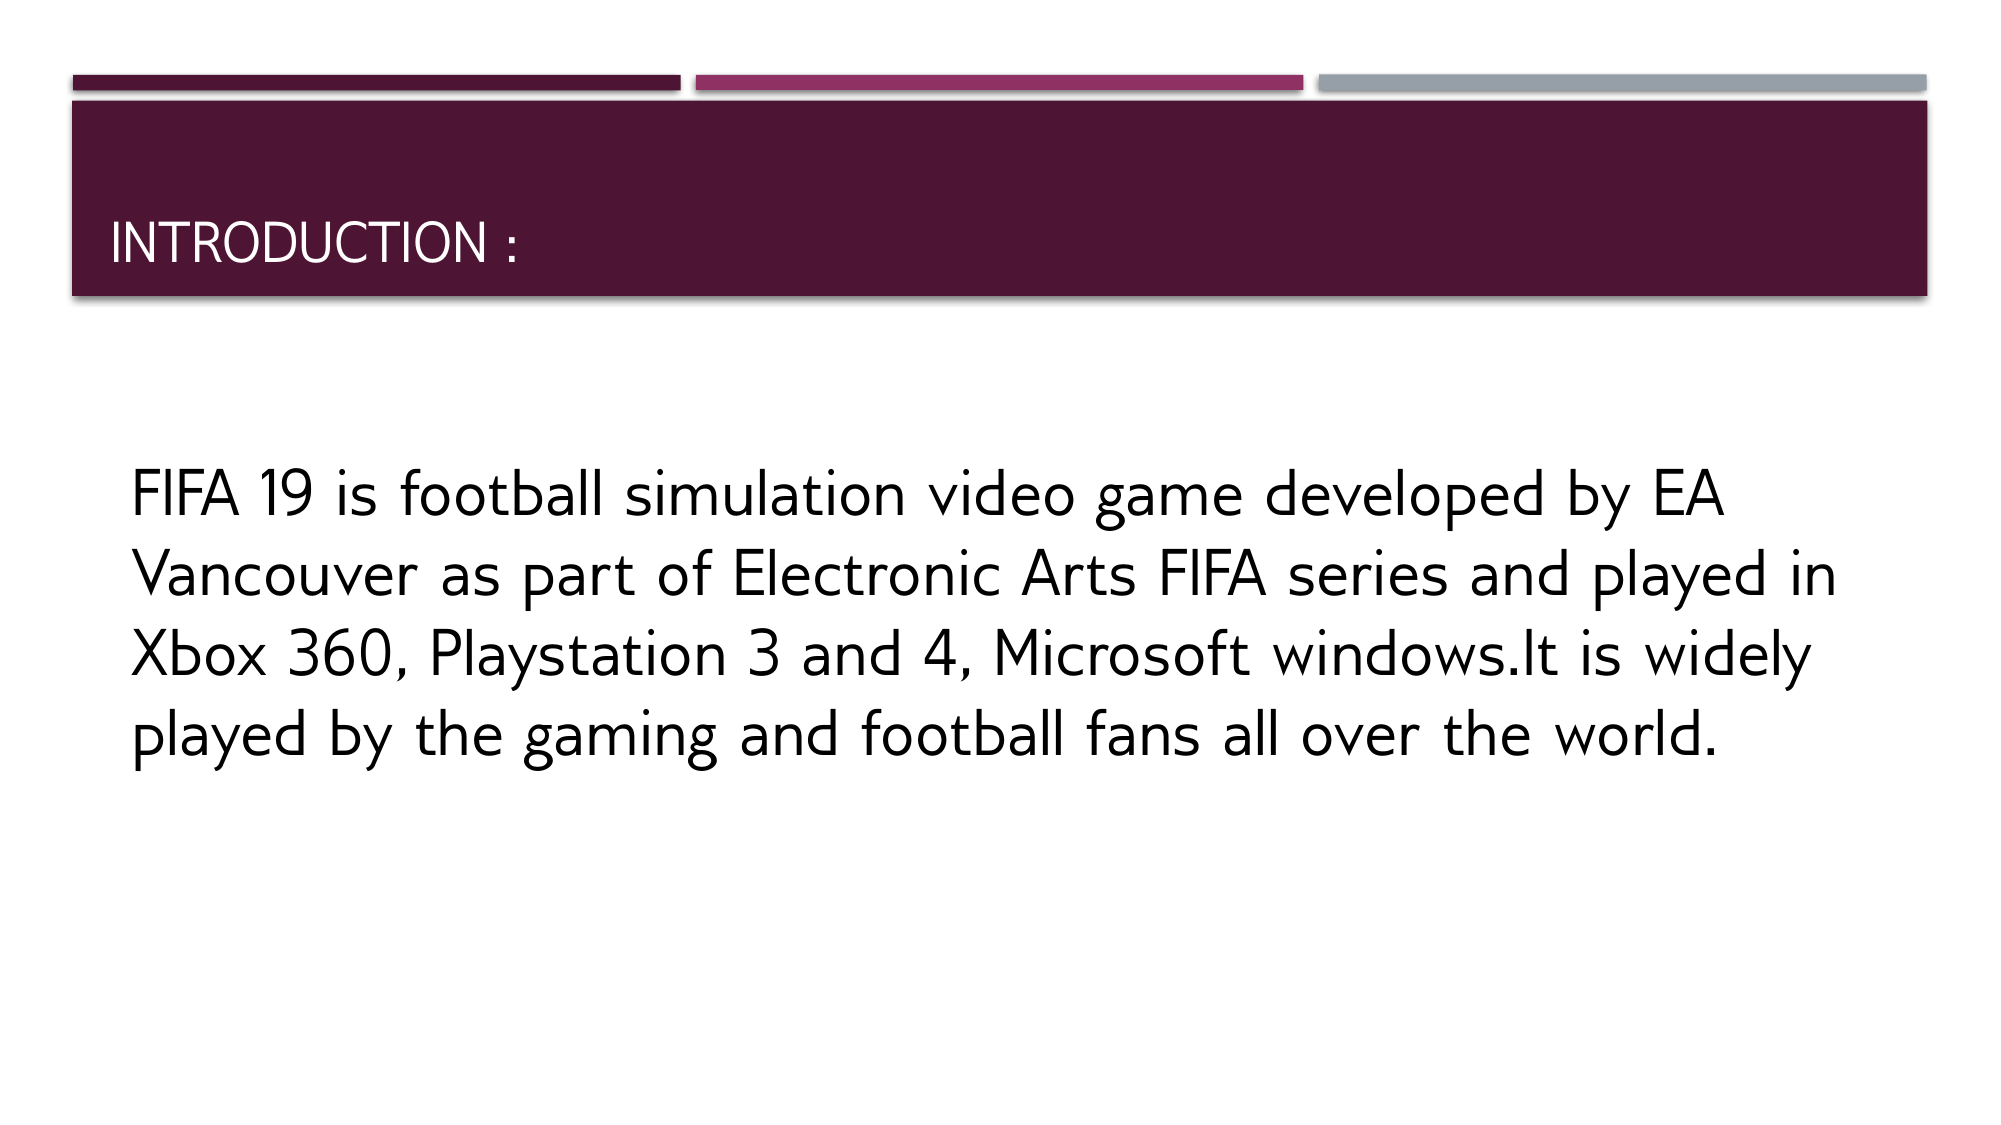

# Introduction :
FIFA 19 is football simulation video game developed by EA Vancouver as part of Electronic Arts FIFA series and played in Xbox 360, Playstation 3 and 4, Microsoft windows.It is widely played by the gaming and football fans all over the world.